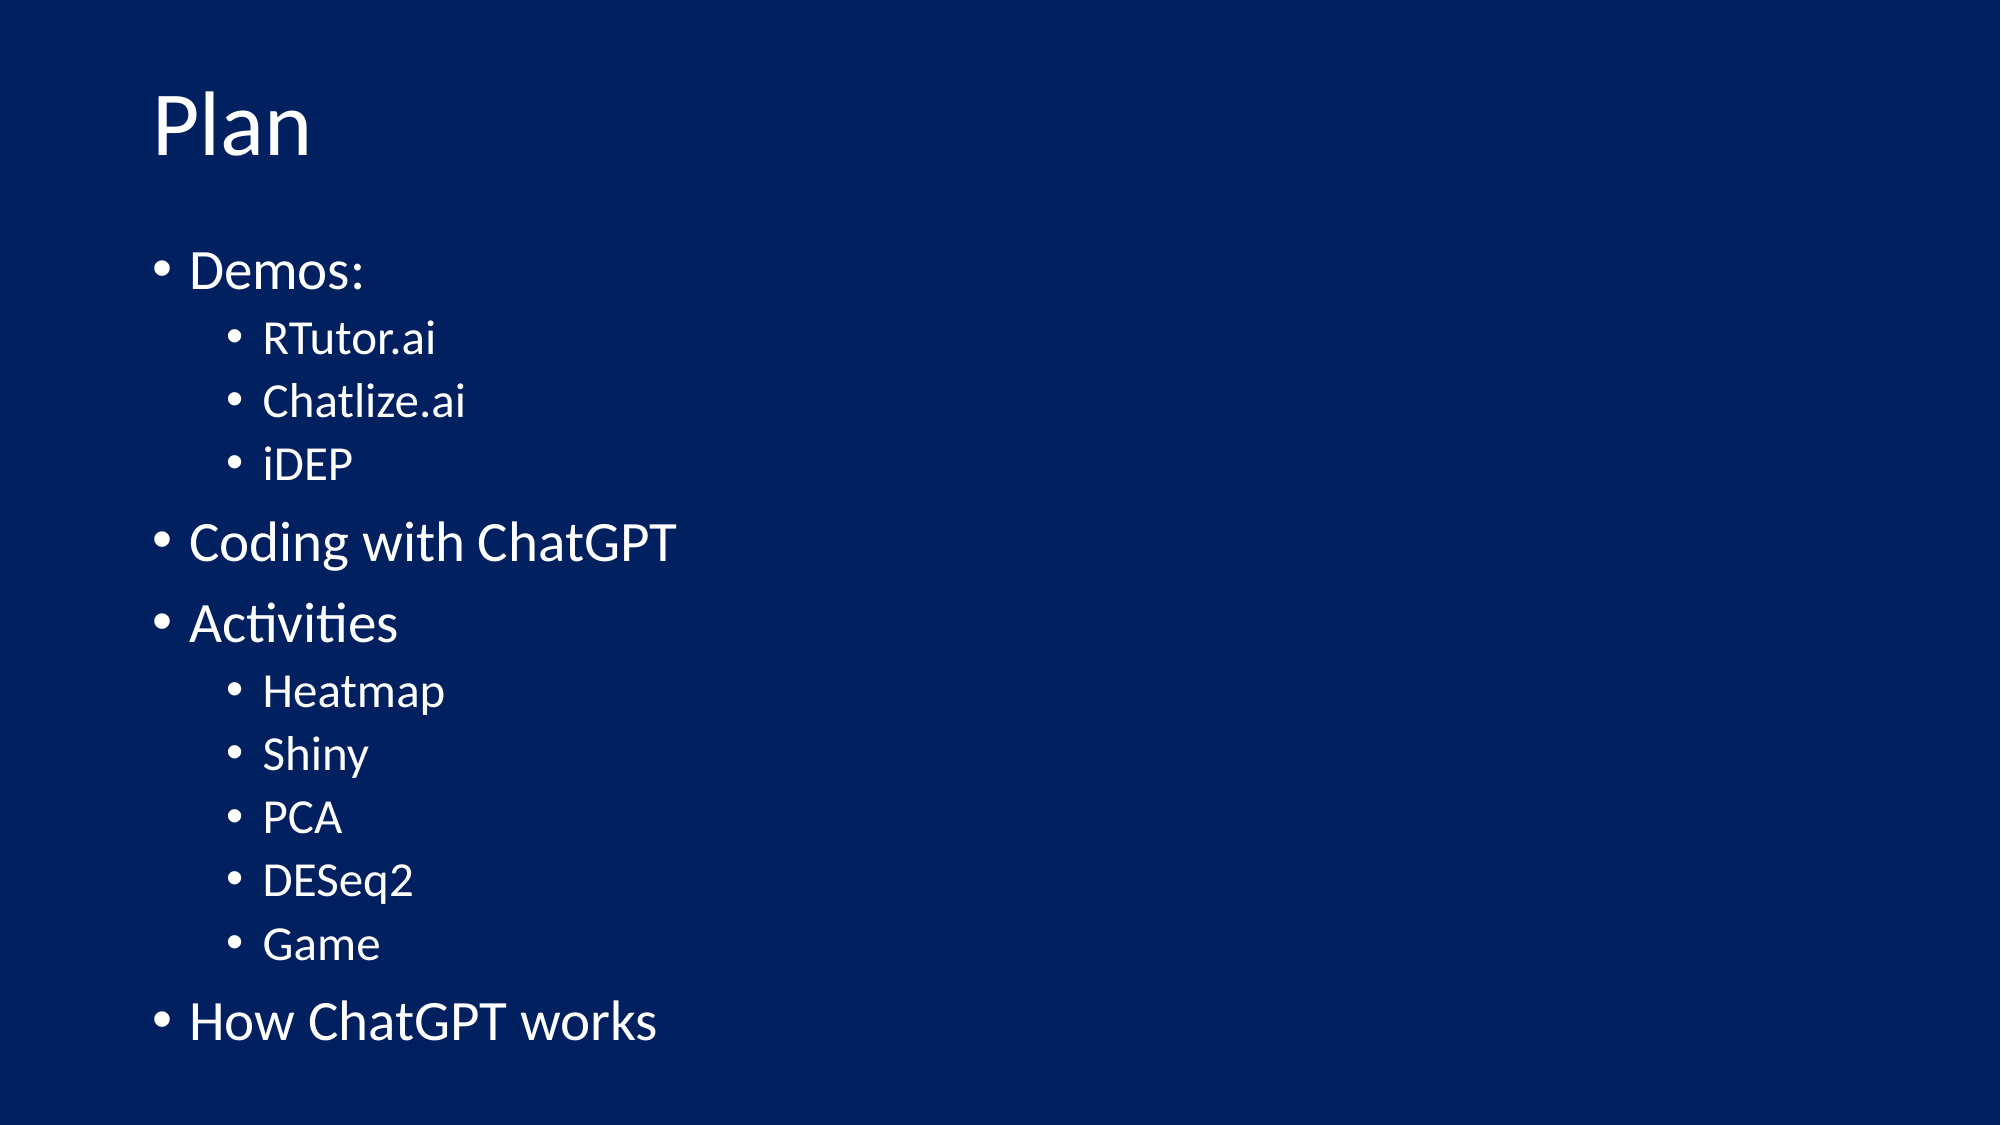

# Plan
Demos:
RTutor.ai
Chatlize.ai
iDEP
Coding with ChatGPT
Activities
Heatmap
Shiny
PCA
DESeq2
Game
How ChatGPT works